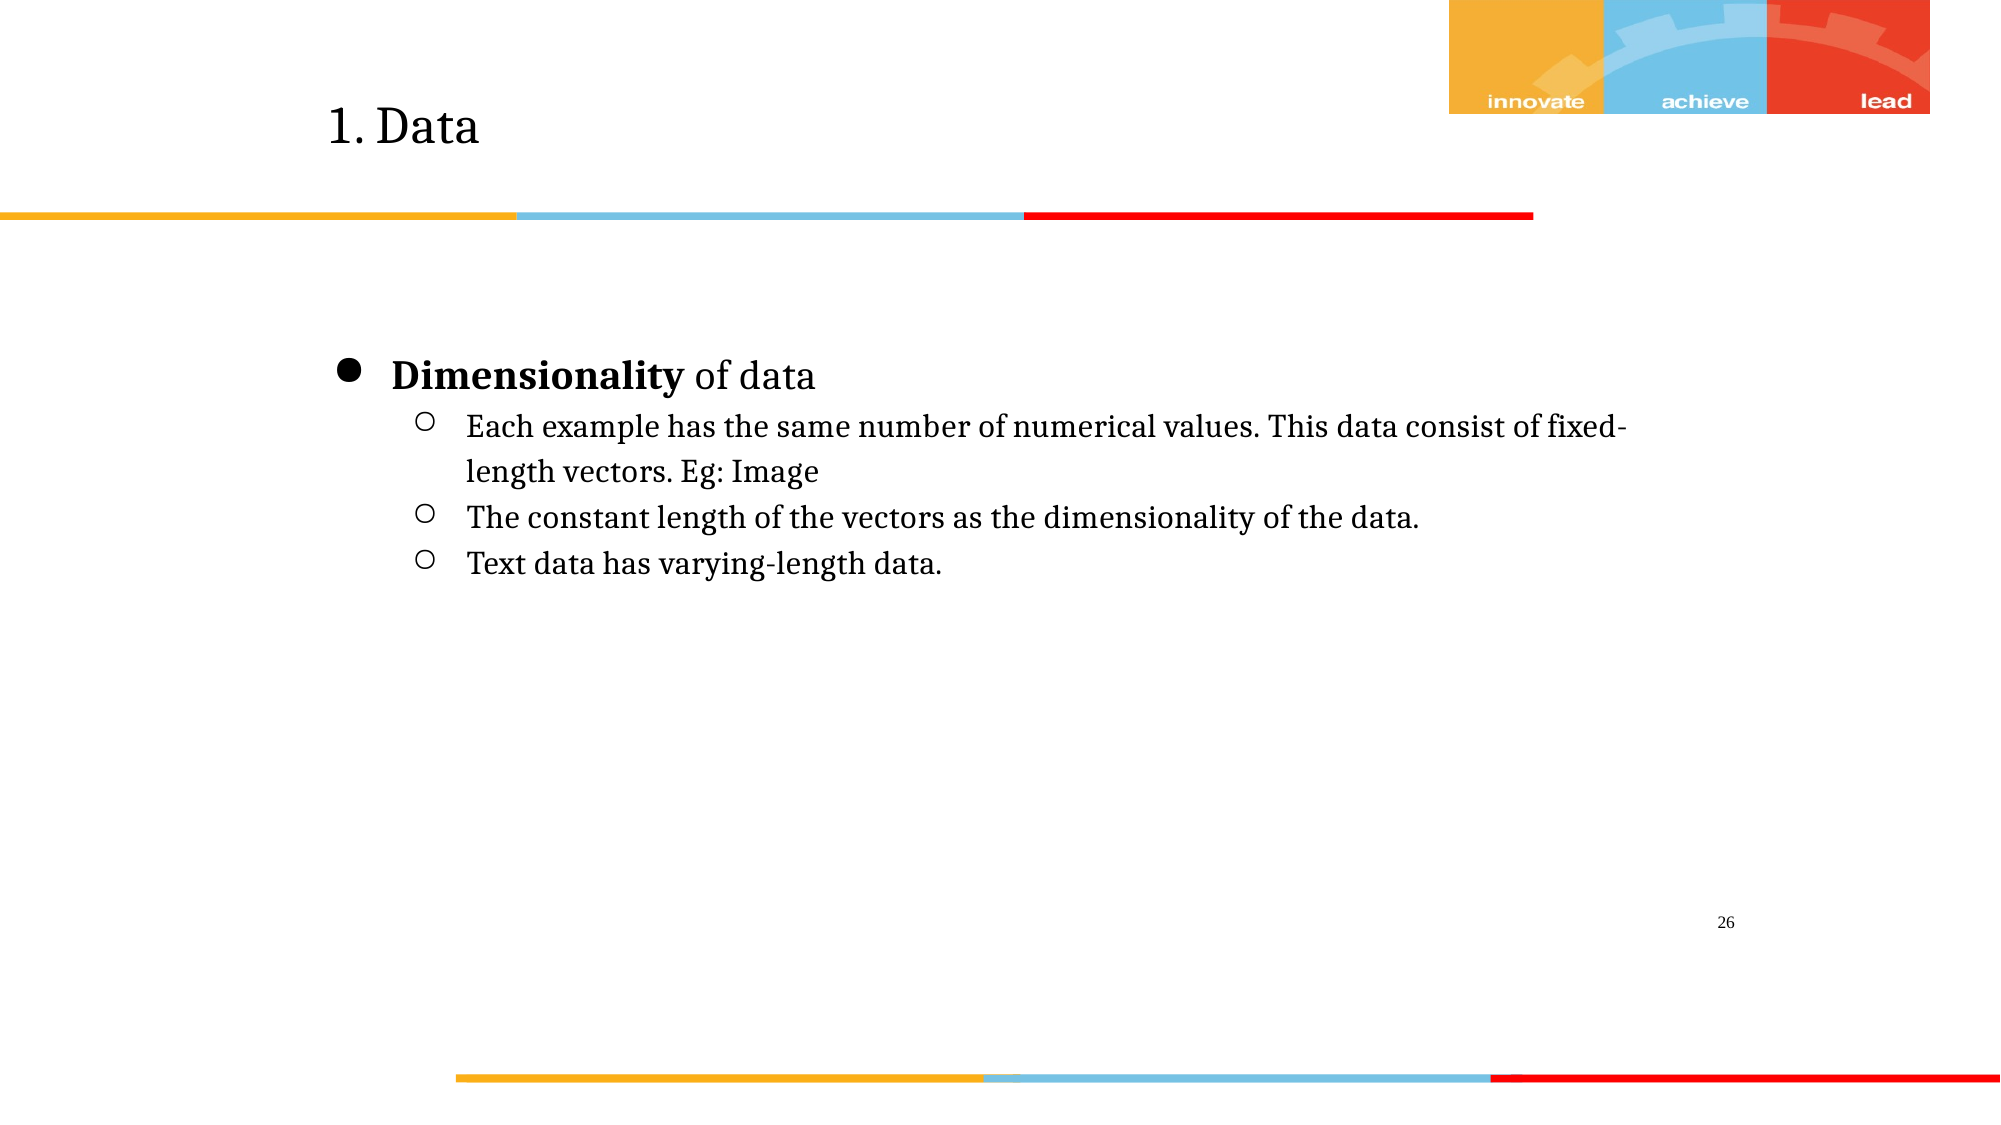

# Data
Dimensionality of data
Each example has the same number of numerical values. This data consist of fixed-length vectors. Eg: Image
The constant length of the vectors as the dimensionality of the data.
Text data has varying-length data.
26